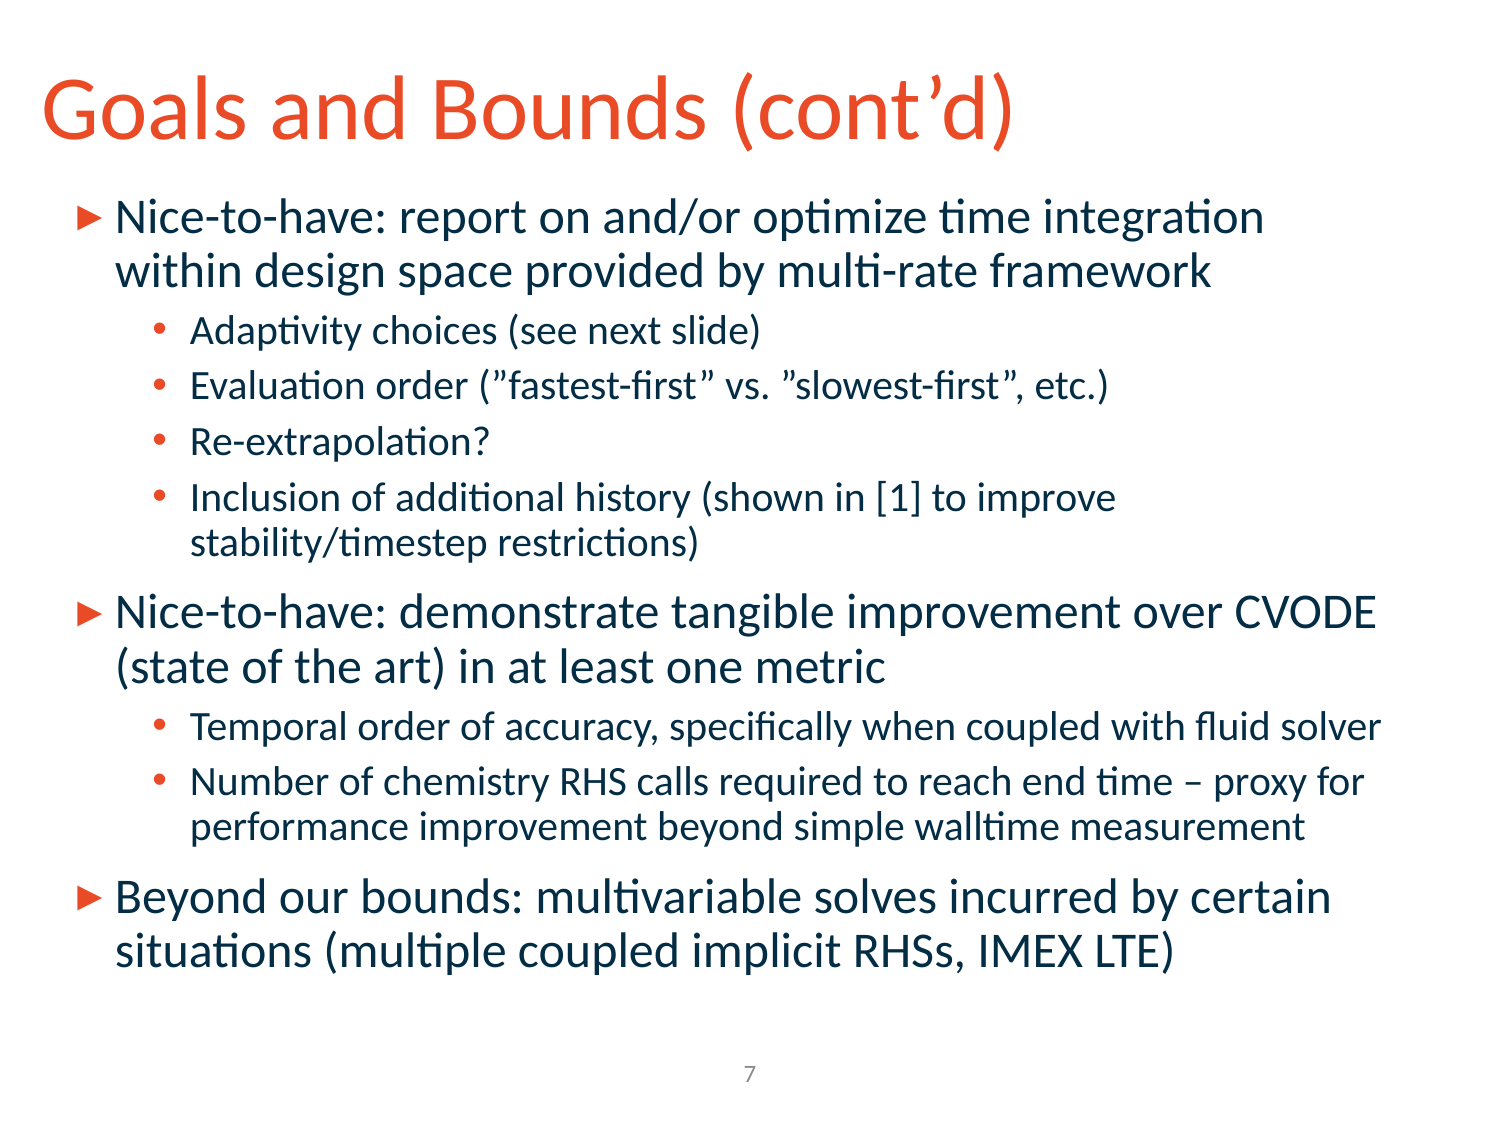

# Goals and Bounds (cont’d)
Nice-to-have: report on and/or optimize time integration within design space provided by multi-rate framework
Adaptivity choices (see next slide)
Evaluation order (”fastest-first” vs. ”slowest-first”, etc.)
Re-extrapolation?
Inclusion of additional history (shown in [1] to improve stability/timestep restrictions)
Nice-to-have: demonstrate tangible improvement over CVODE (state of the art) in at least one metric
Temporal order of accuracy, specifically when coupled with fluid solver
Number of chemistry RHS calls required to reach end time – proxy for performance improvement beyond simple walltime measurement
Beyond our bounds: multivariable solves incurred by certain situations (multiple coupled implicit RHSs, IMEX LTE)
Ablation test (VKI)
7